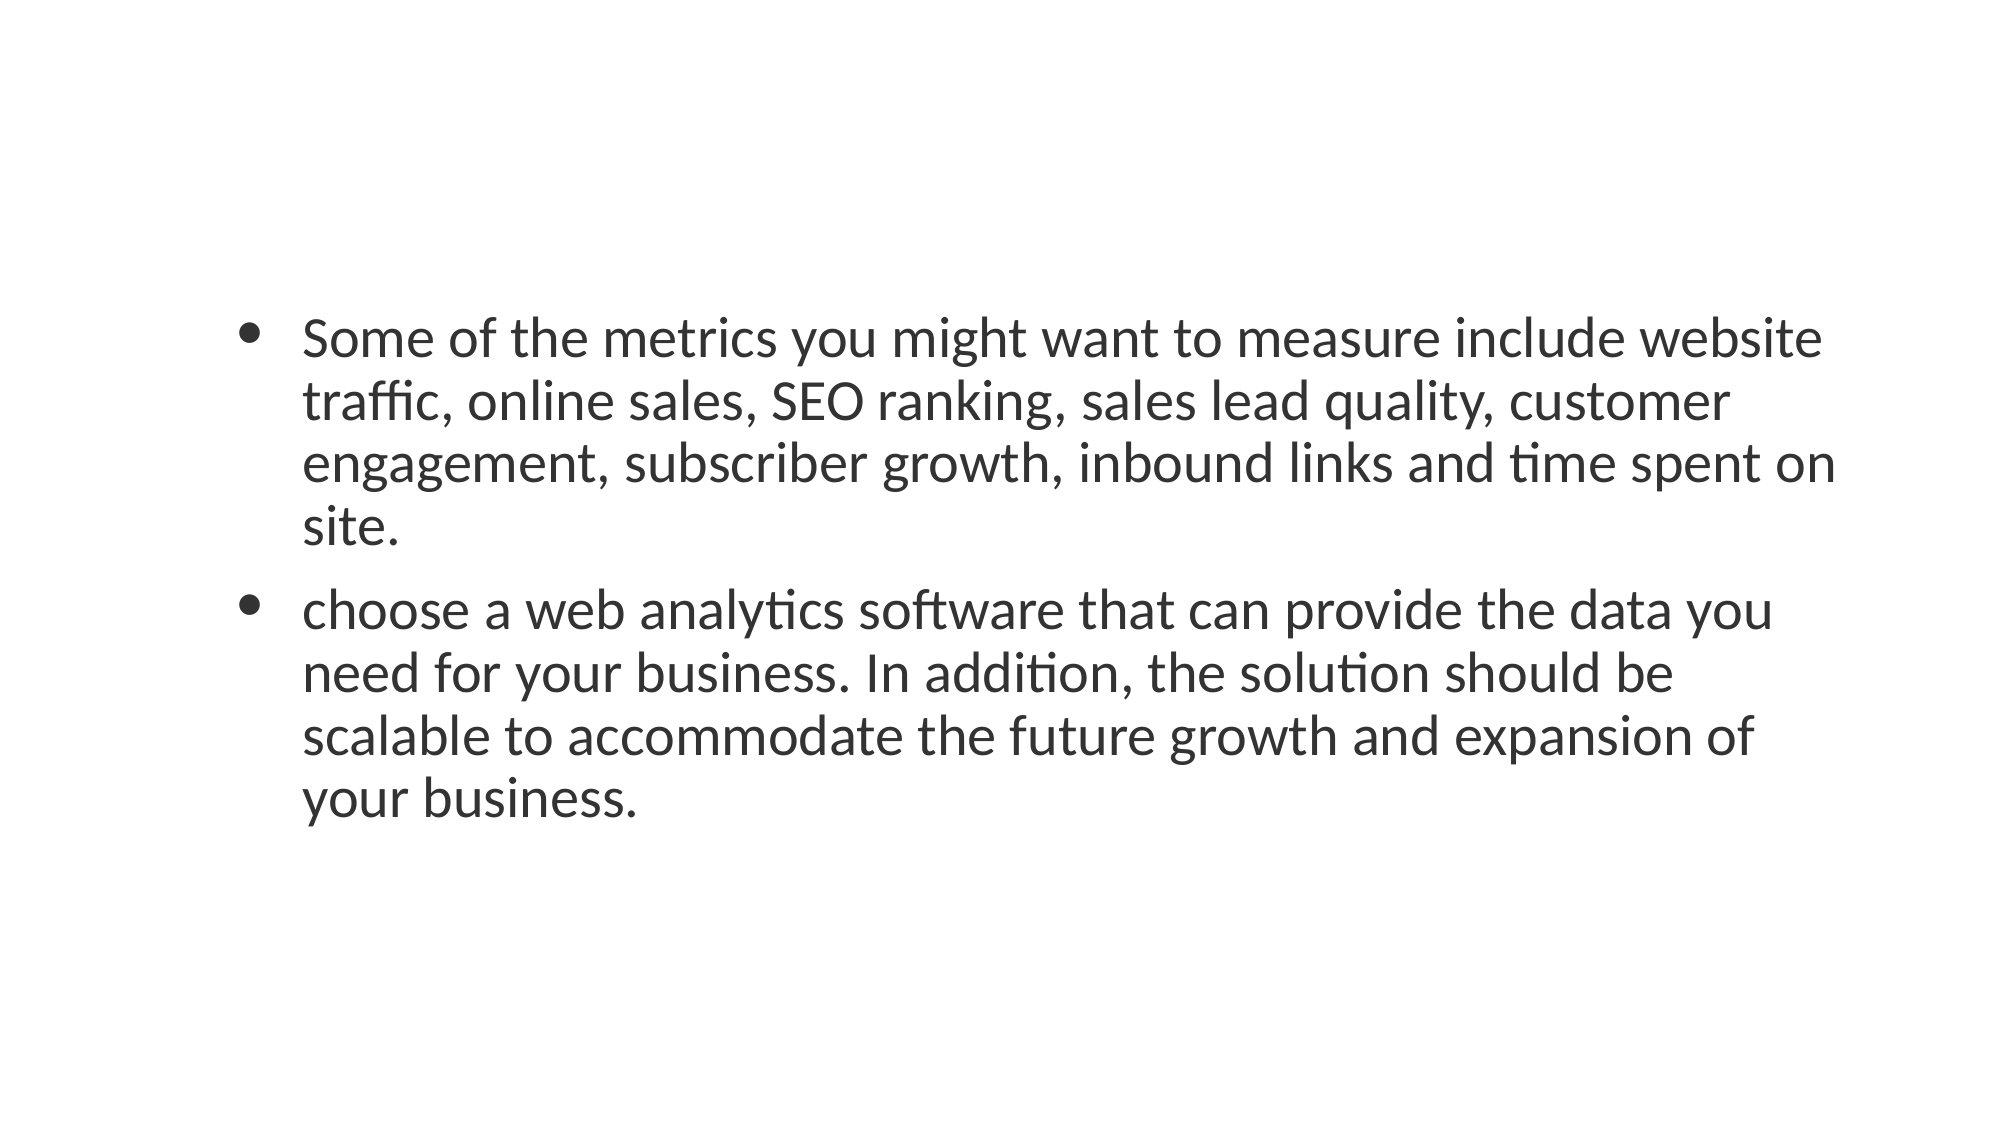

#
Some of the metrics you might want to measure include website traffic, online sales, SEO ranking, sales lead quality, customer engagement, subscriber growth, inbound links and time spent on site.
choose a web analytics software that can provide the data you need for your business. In addition, the solution should be scalable to accommodate the future growth and expansion of your business.